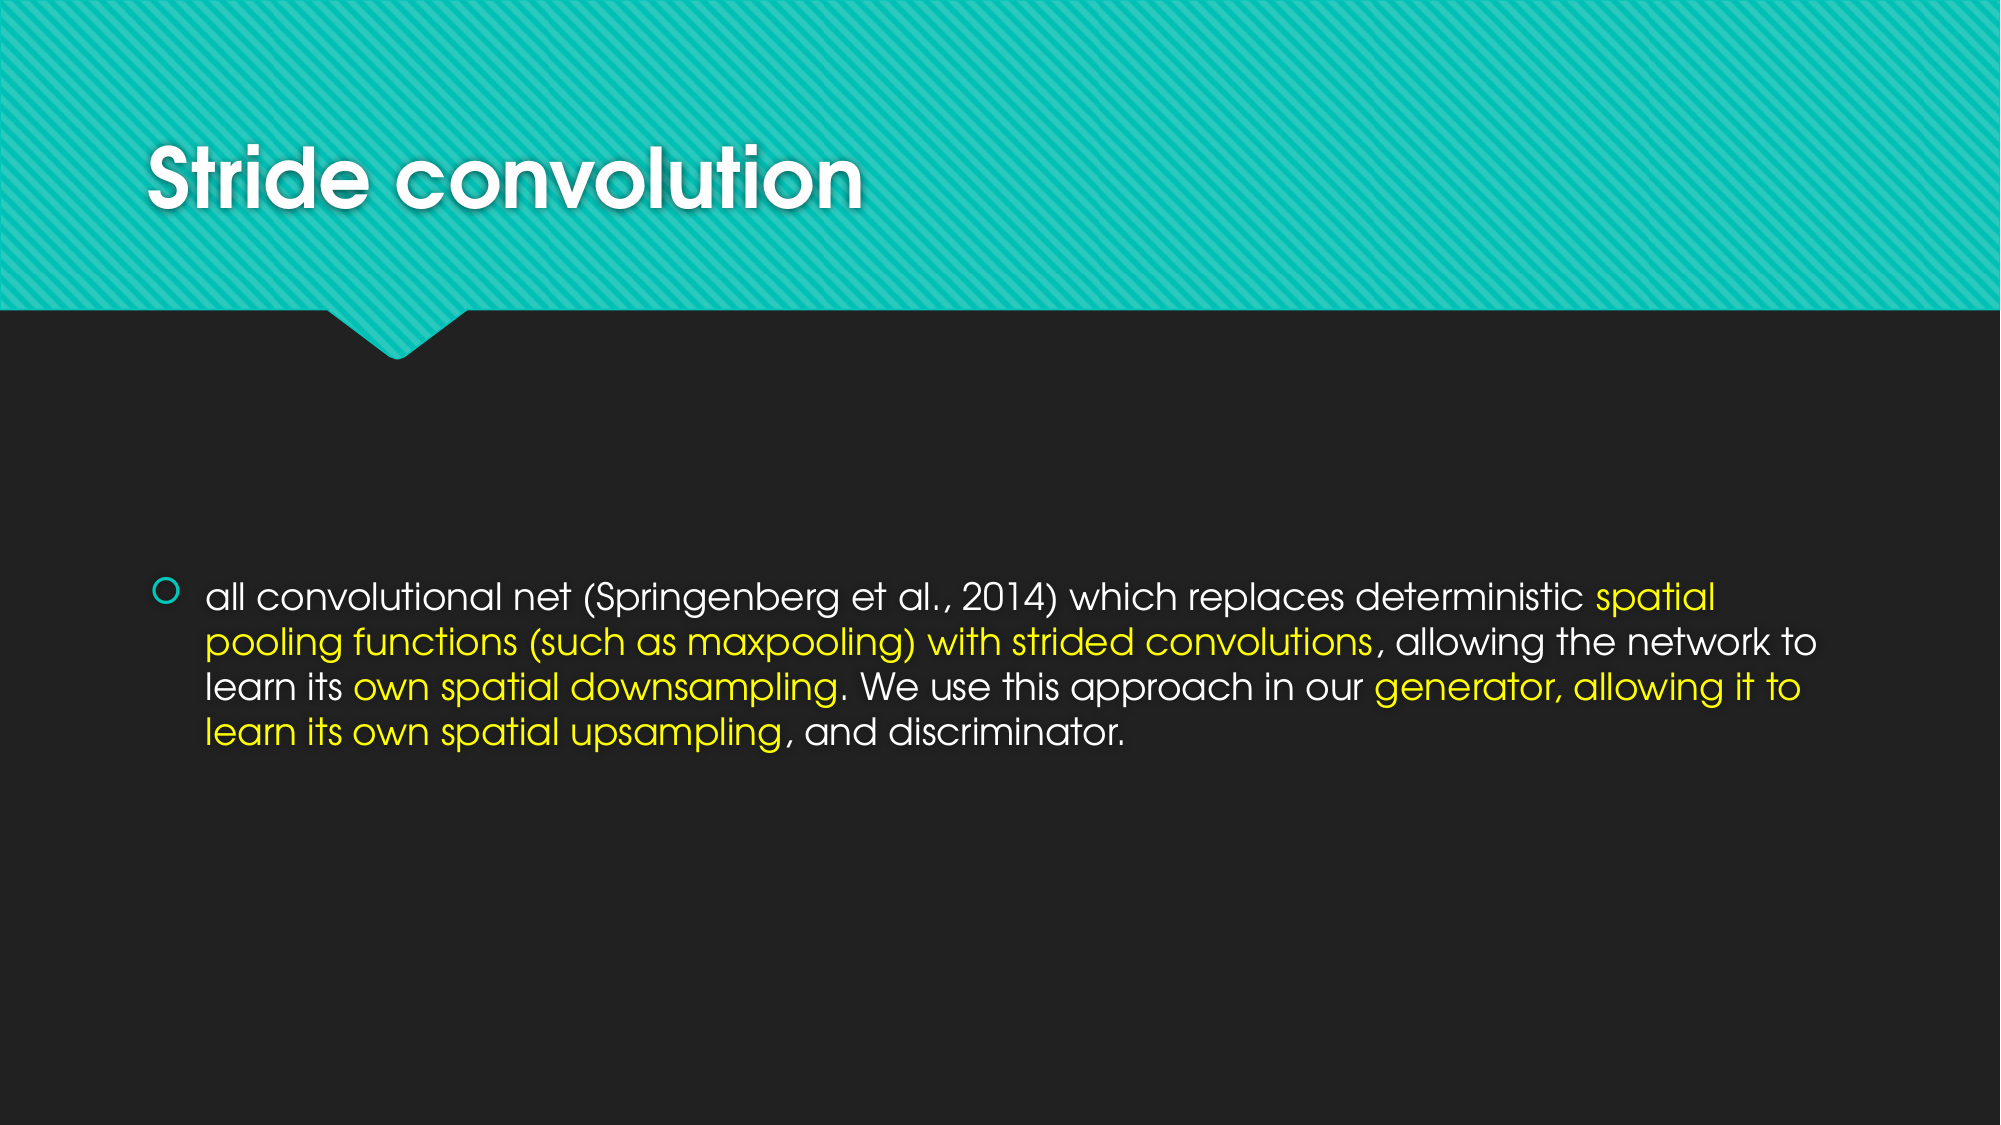

# Stride convolution
all convolutional net (Springenberg et al., 2014) which replaces deterministic spatial pooling functions (such as maxpooling) with strided convolutions, allowing the network to learn its own spatial downsampling. We use this approach in our generator, allowing it to learn its own spatial upsampling, and discriminator.